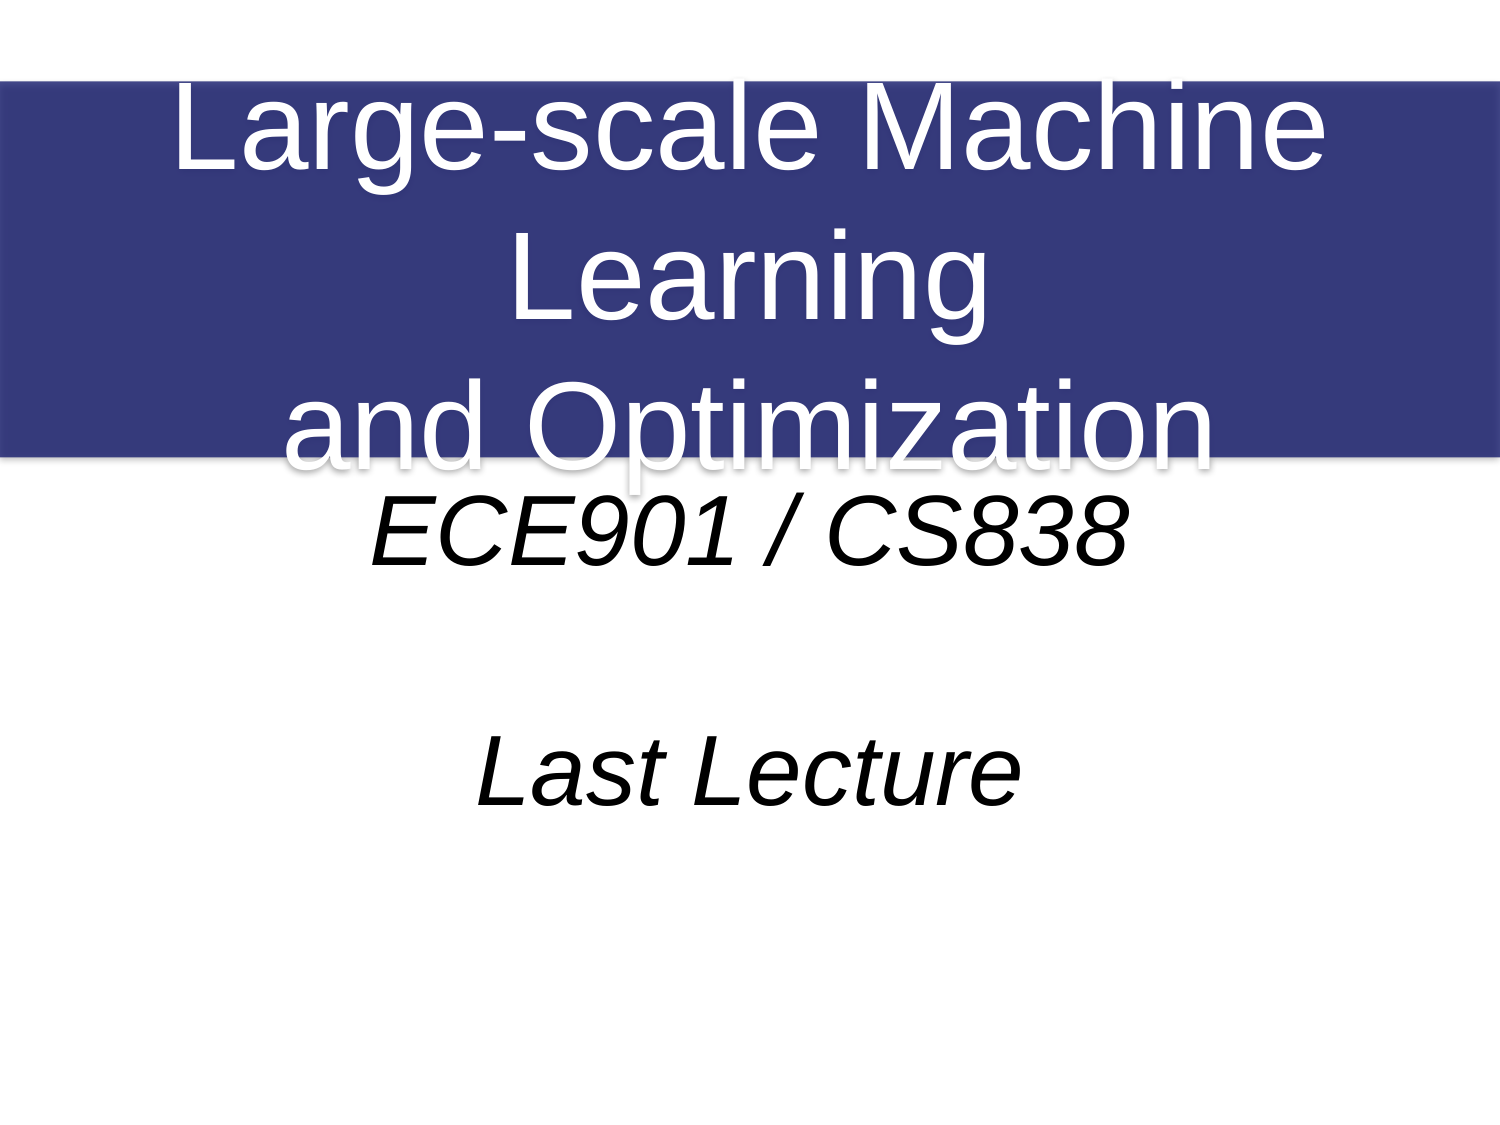

ECE901 / CS838

Last Lecture

Large-scale Machine Learning
and Optimization